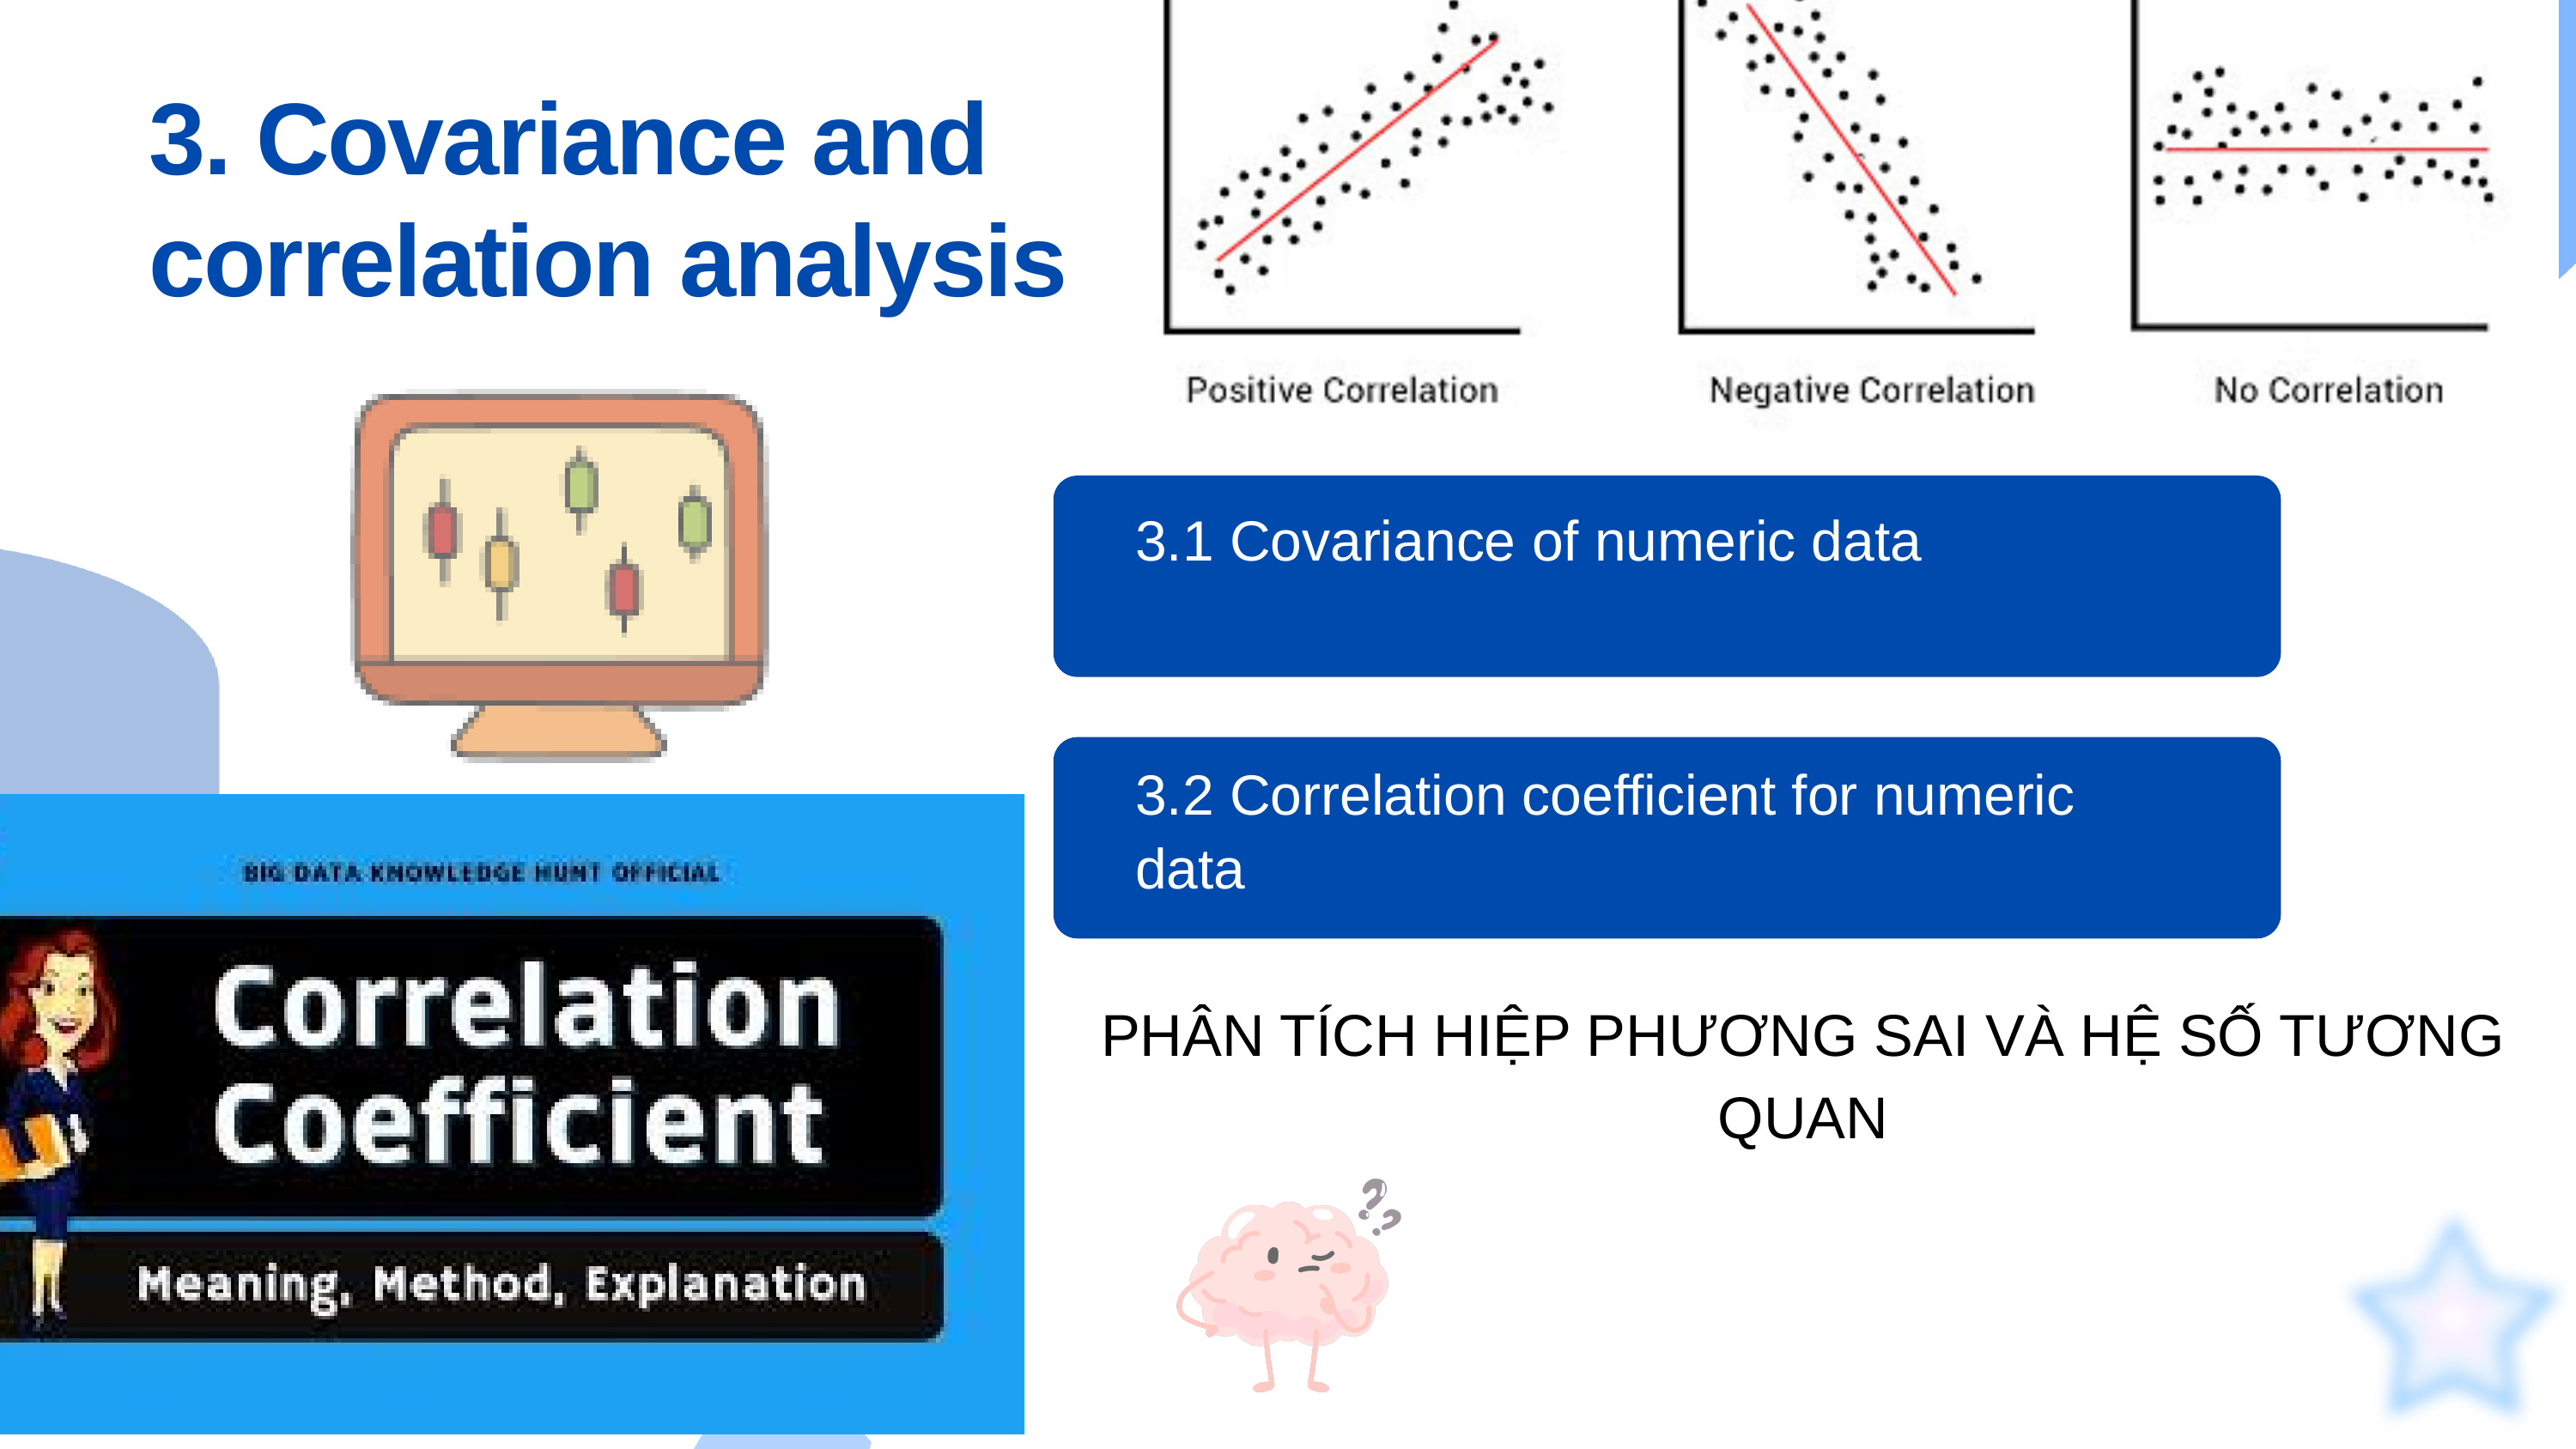

3. Covariance and correlation analysis

3.1 Covariance of numeric data

3.2 Correlation coefficient for numeric data

PHÂN TÍCH HIỆP PHƯƠNG SAI VÀ HỆ SỐ TƯƠNG QUAN
3.3